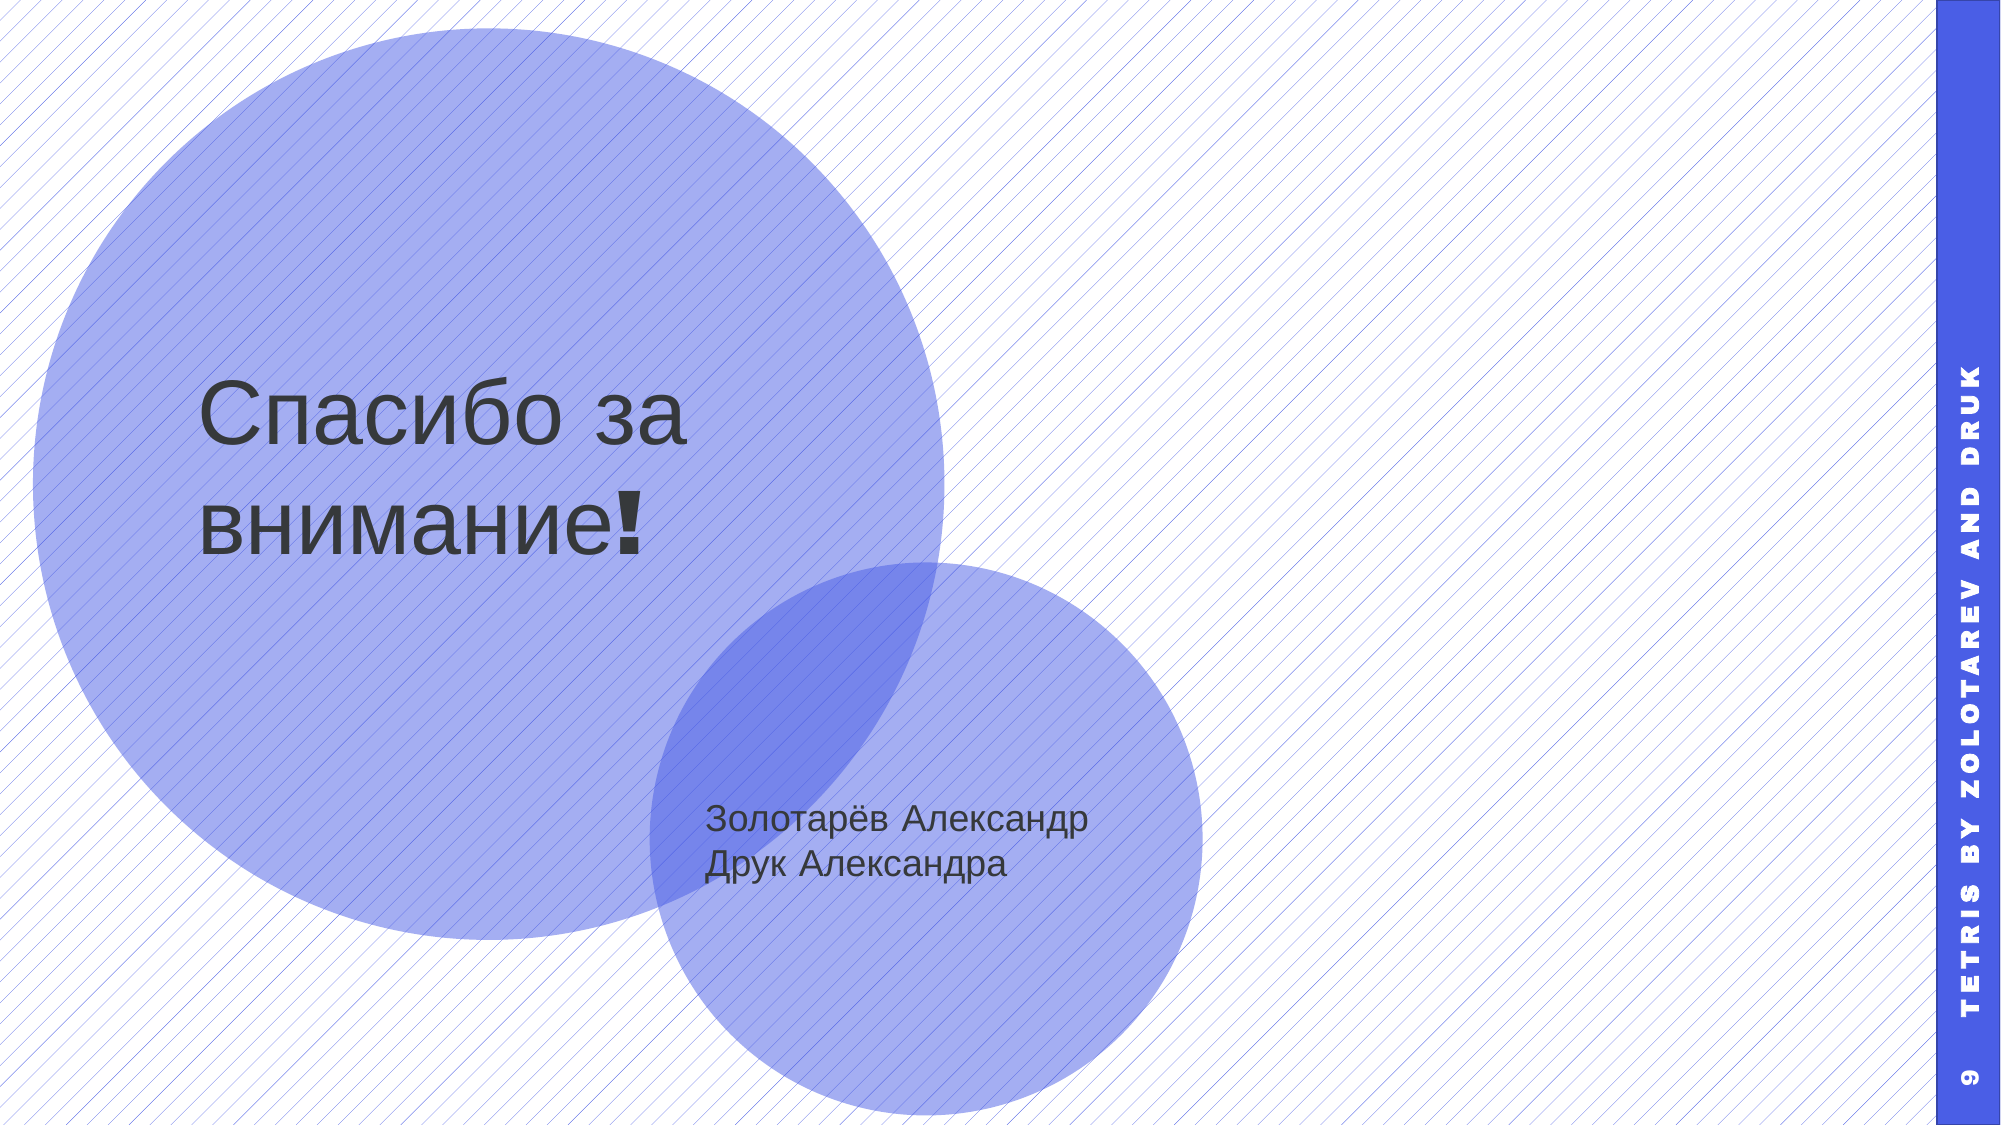

Спасибо за внимание!

Tetris by Zolotarev and druk

Золотарёв Александр
Друк Александра

9